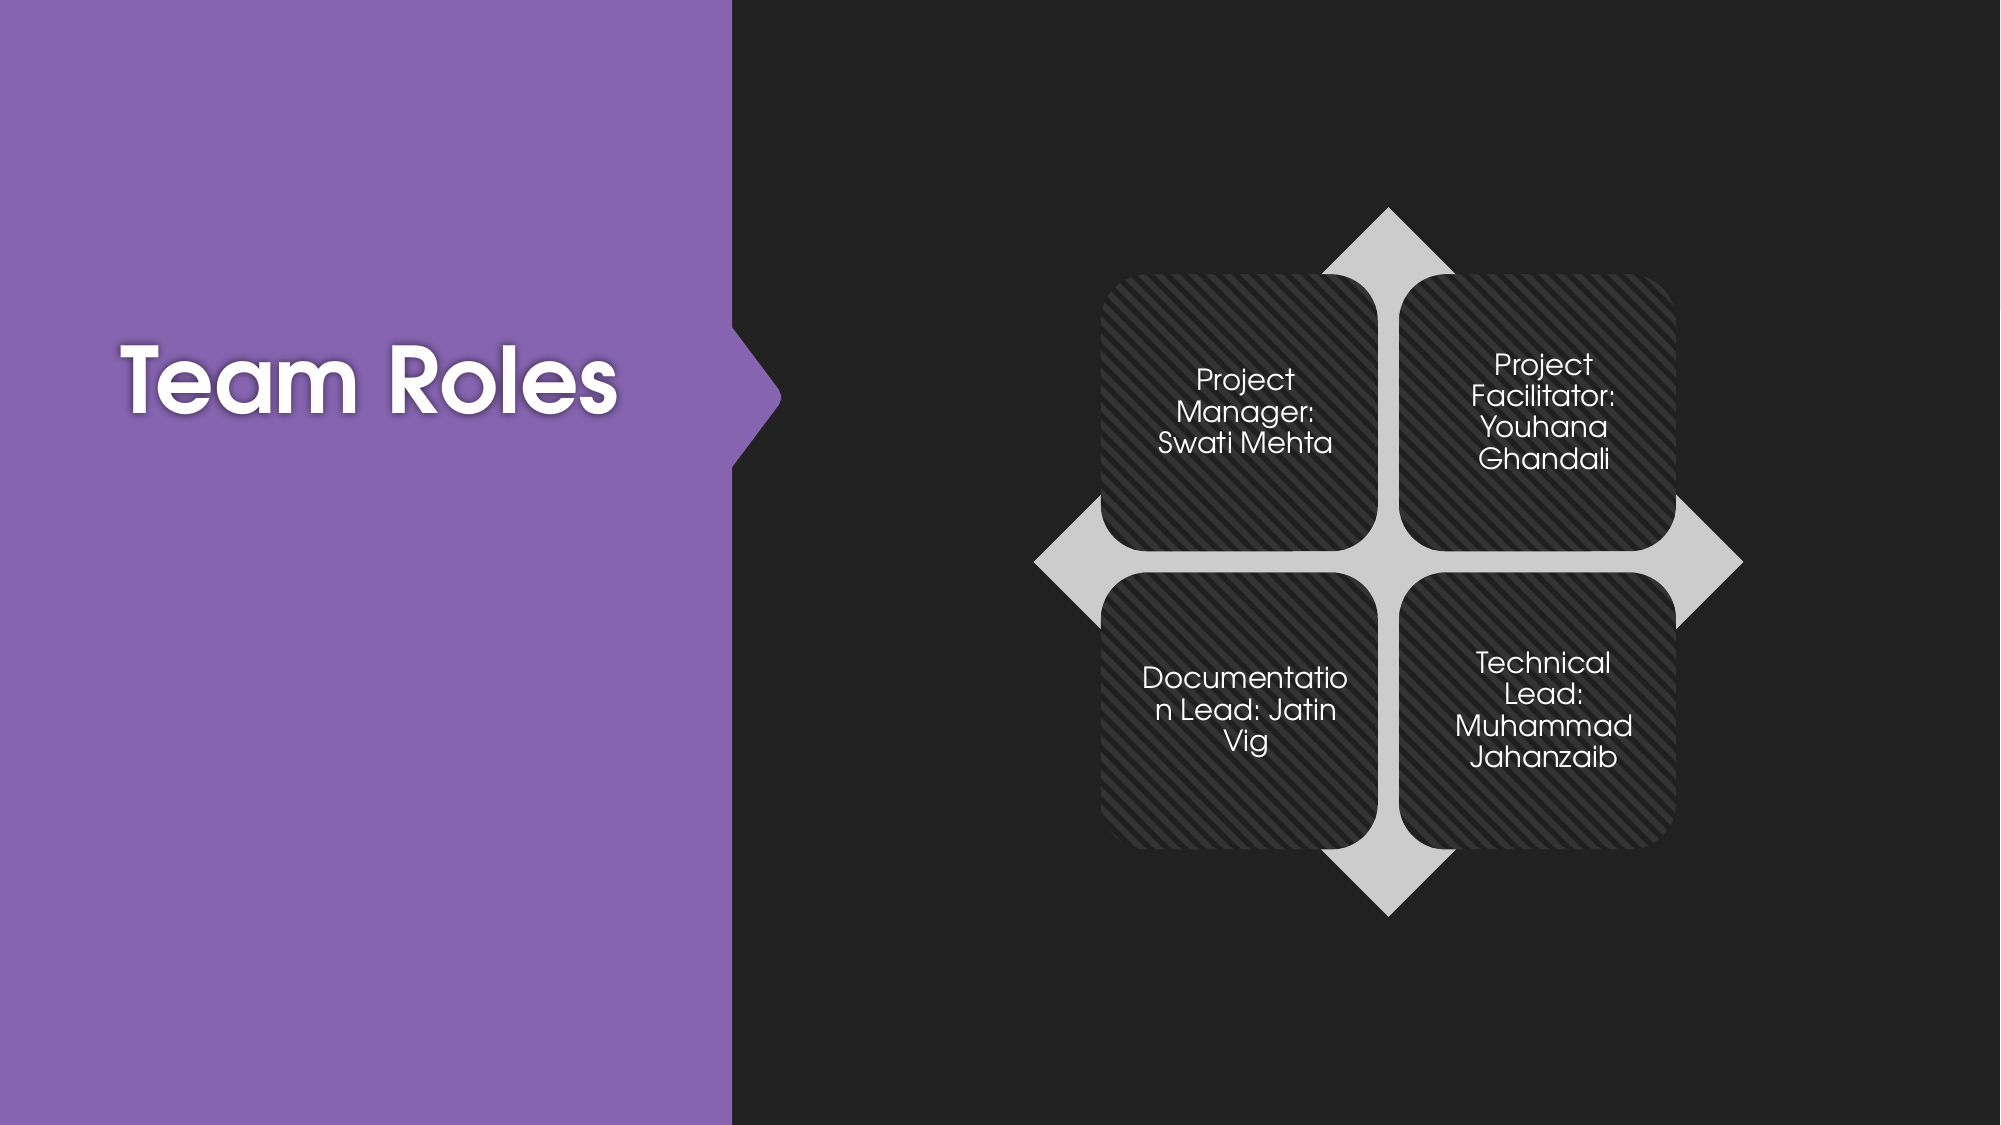

Project Manager: Swati Mehta
Project Facilitator: Youhana Ghandali
Documentation Lead: Jatin Vig
Technical Lead: Muhammad Jahanzaib
# Team Roles